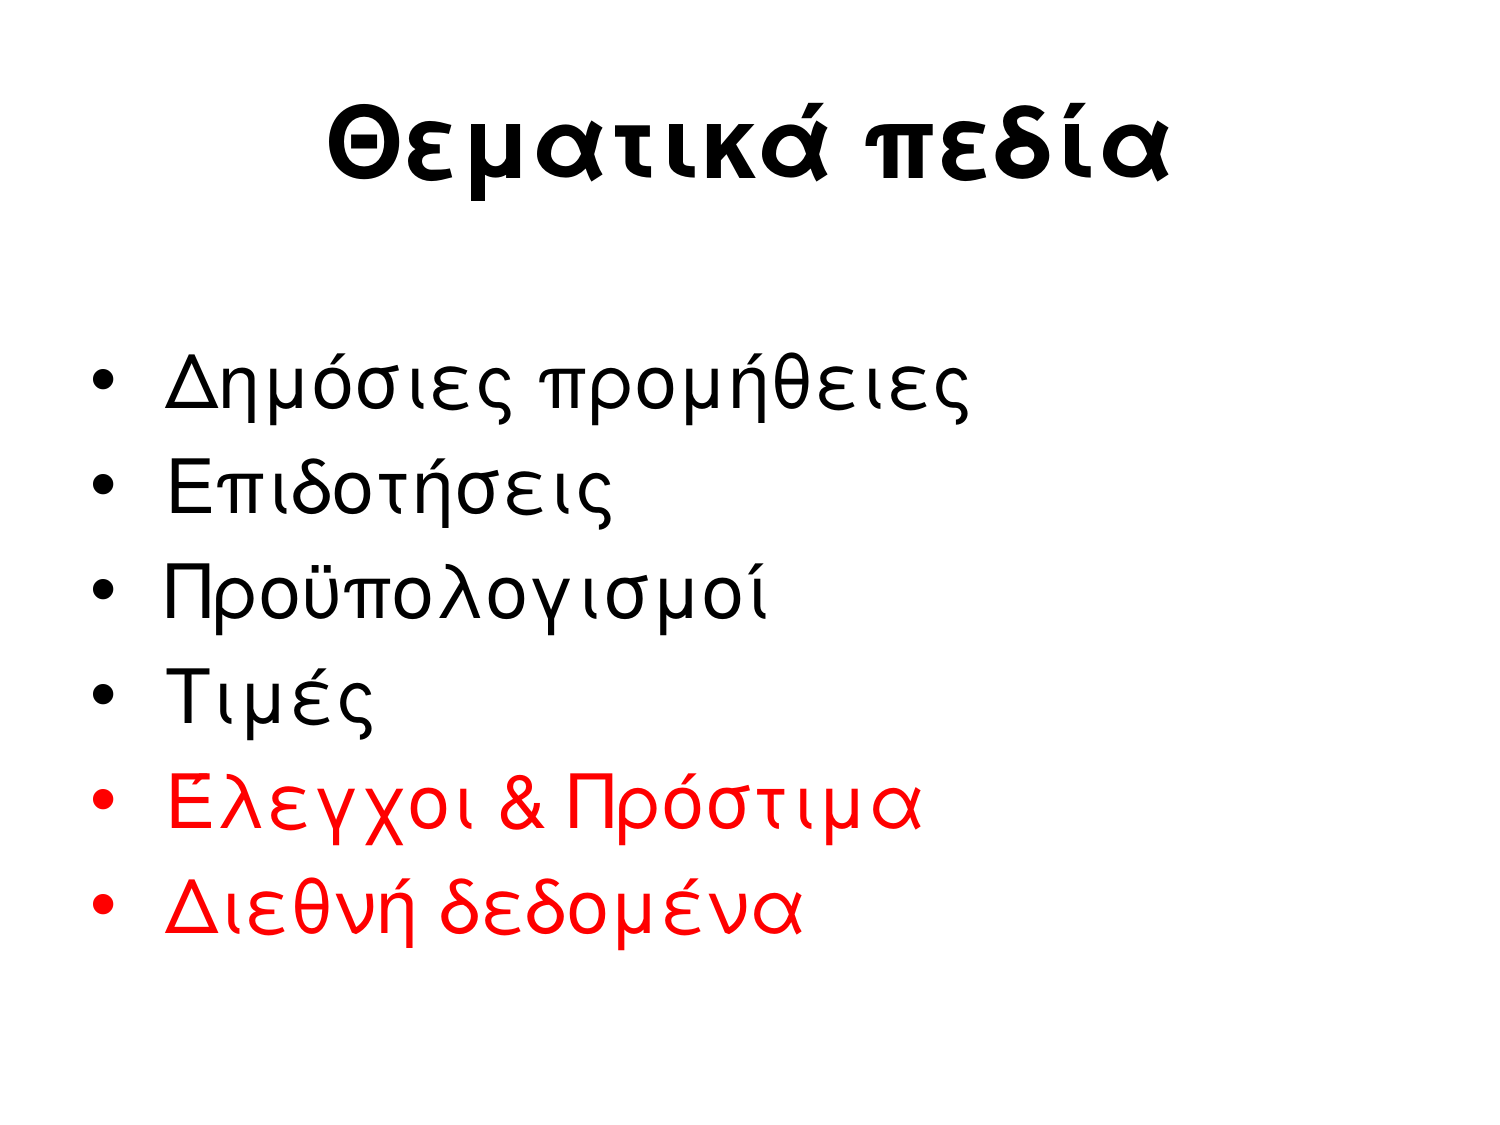

Θεματικά πεδία

Δημόσιες προμήθειες
Επιδοτήσεις
Προϋπολογισμοί
Τιμές
Έλεγχοι & Πρόστιμα
Διεθνή δεδομένα